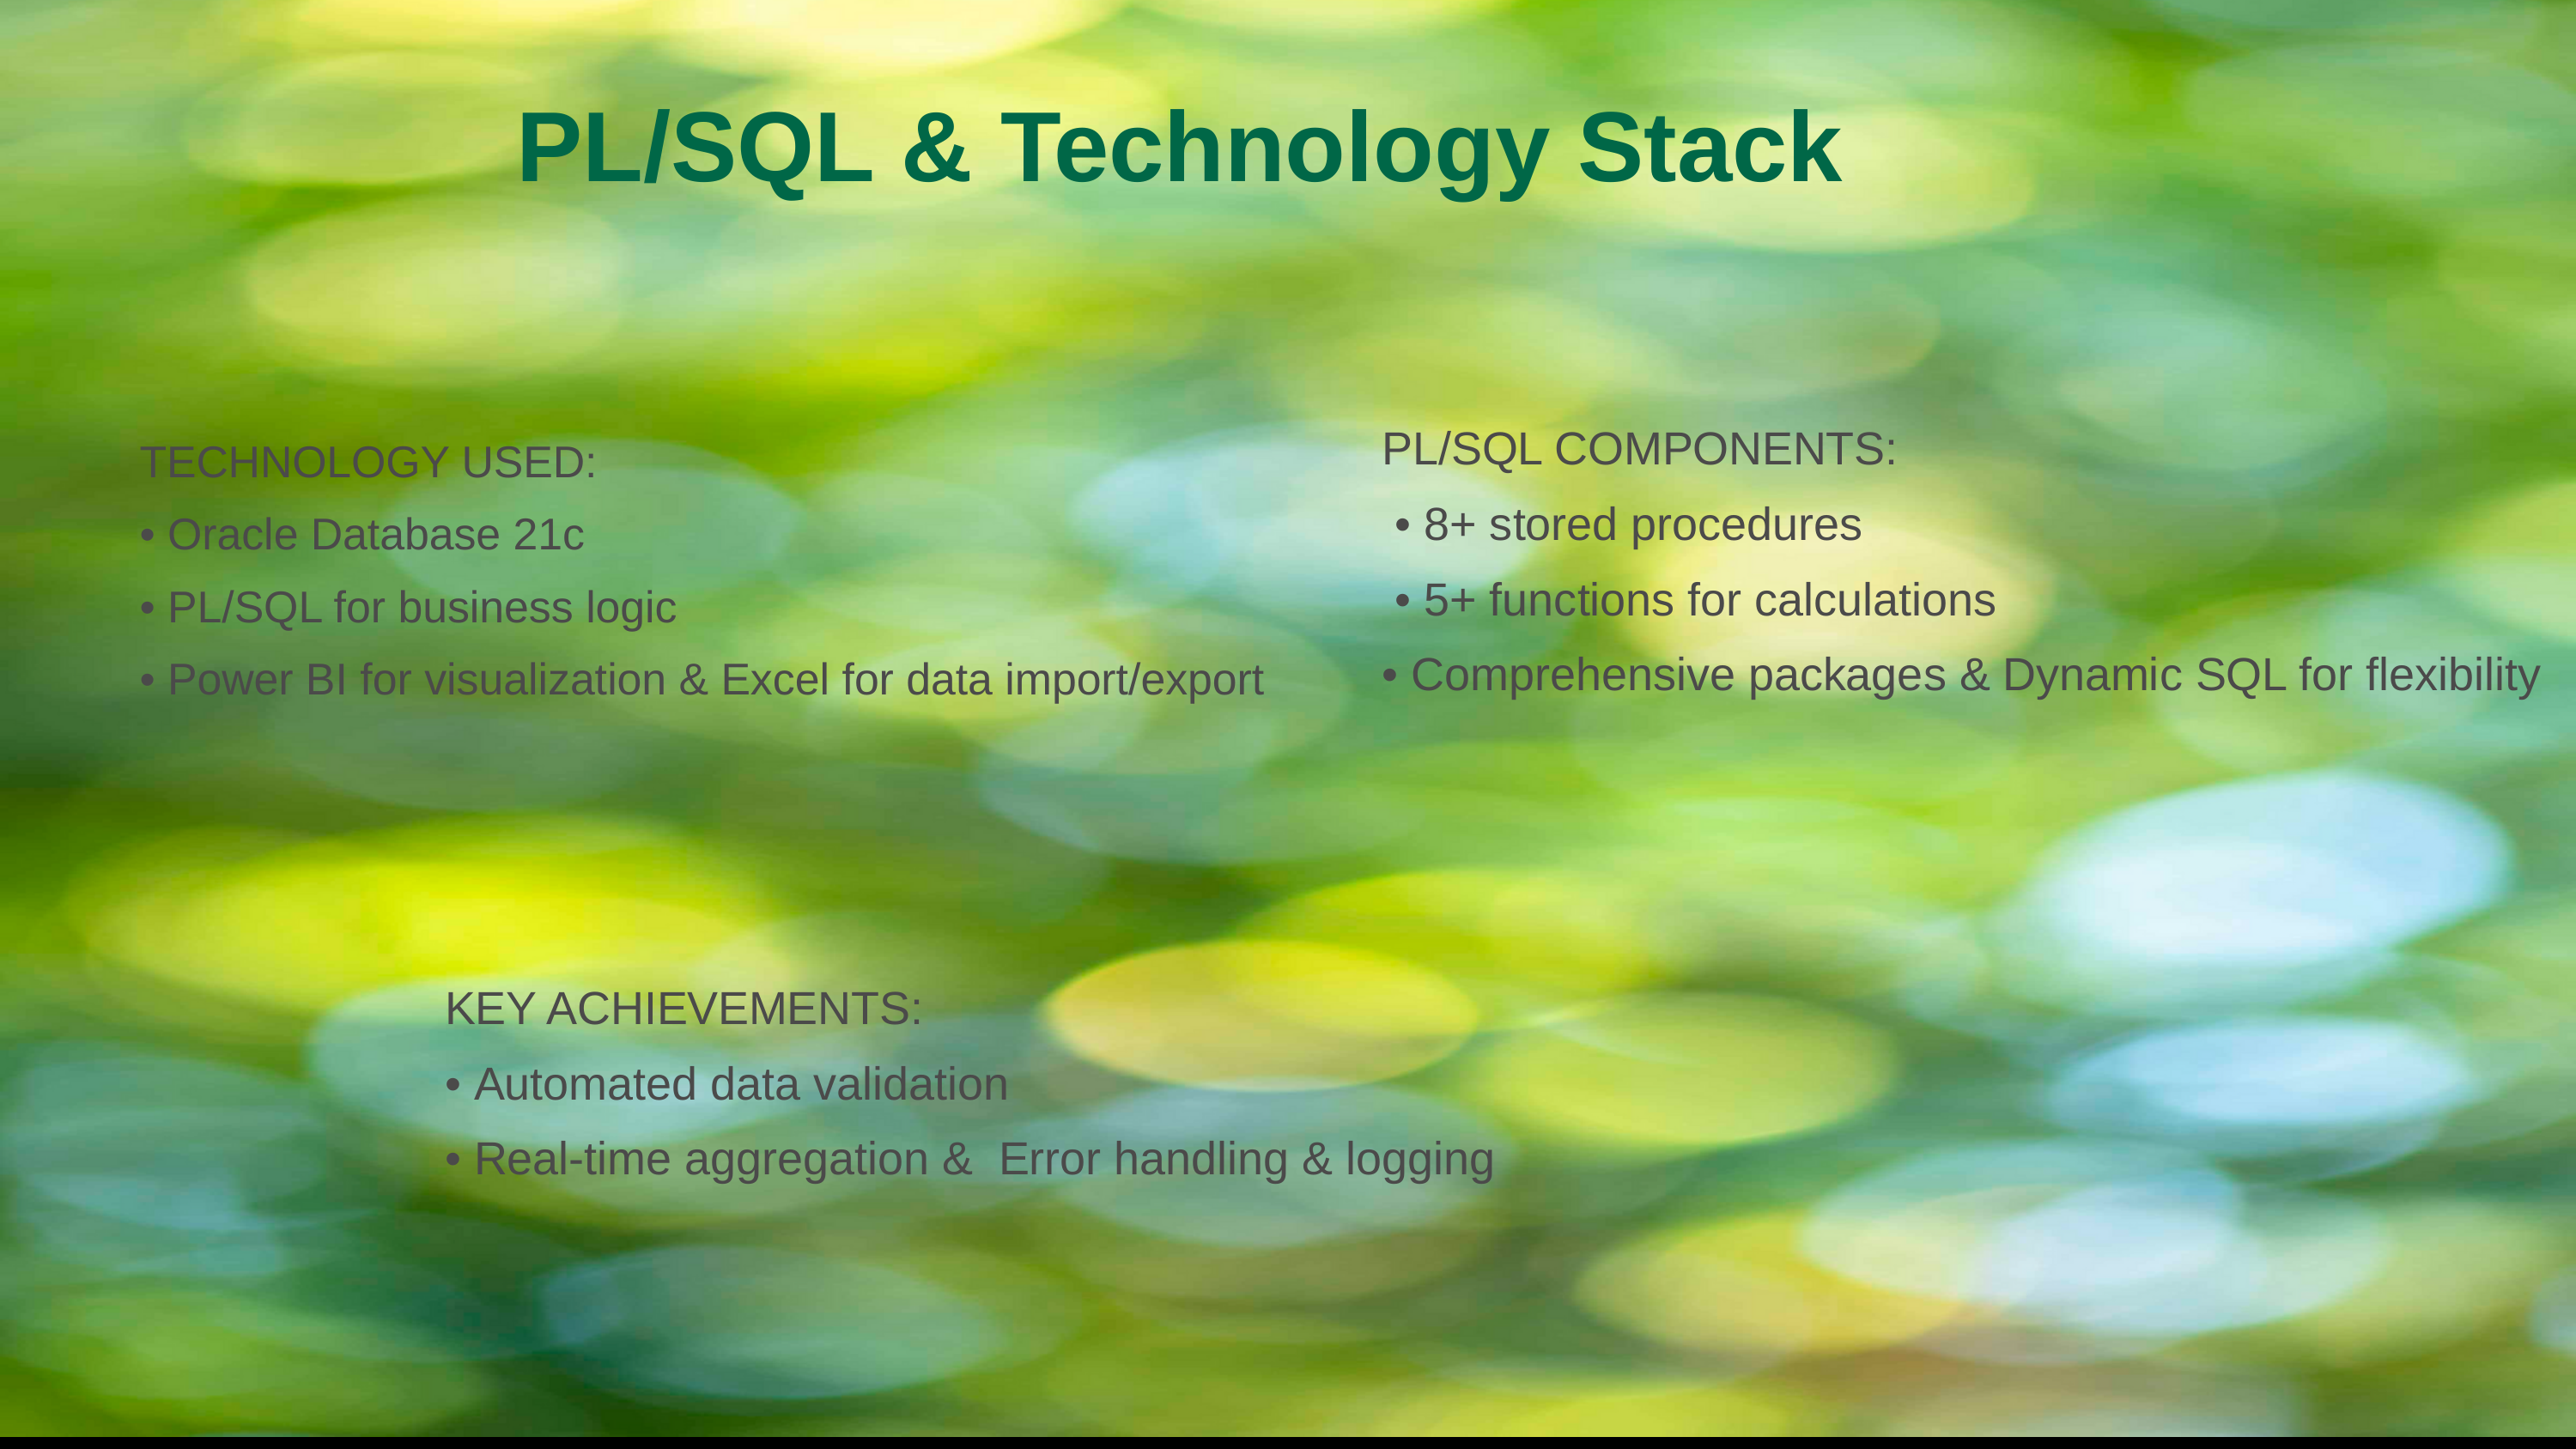

PL/SQL & Technology Stack
PL/SQL COMPONENTS:
 • 8+ stored procedures
 • 5+ functions for calculations
• Comprehensive packages & Dynamic SQL for flexibility
TECHNOLOGY USED:
• Oracle Database 21c
• PL/SQL for business logic
• Power BI for visualization & Excel for data import/export
KEY ACHIEVEMENTS:
• Automated data validation
• Real-time aggregation &  Error handling & logging